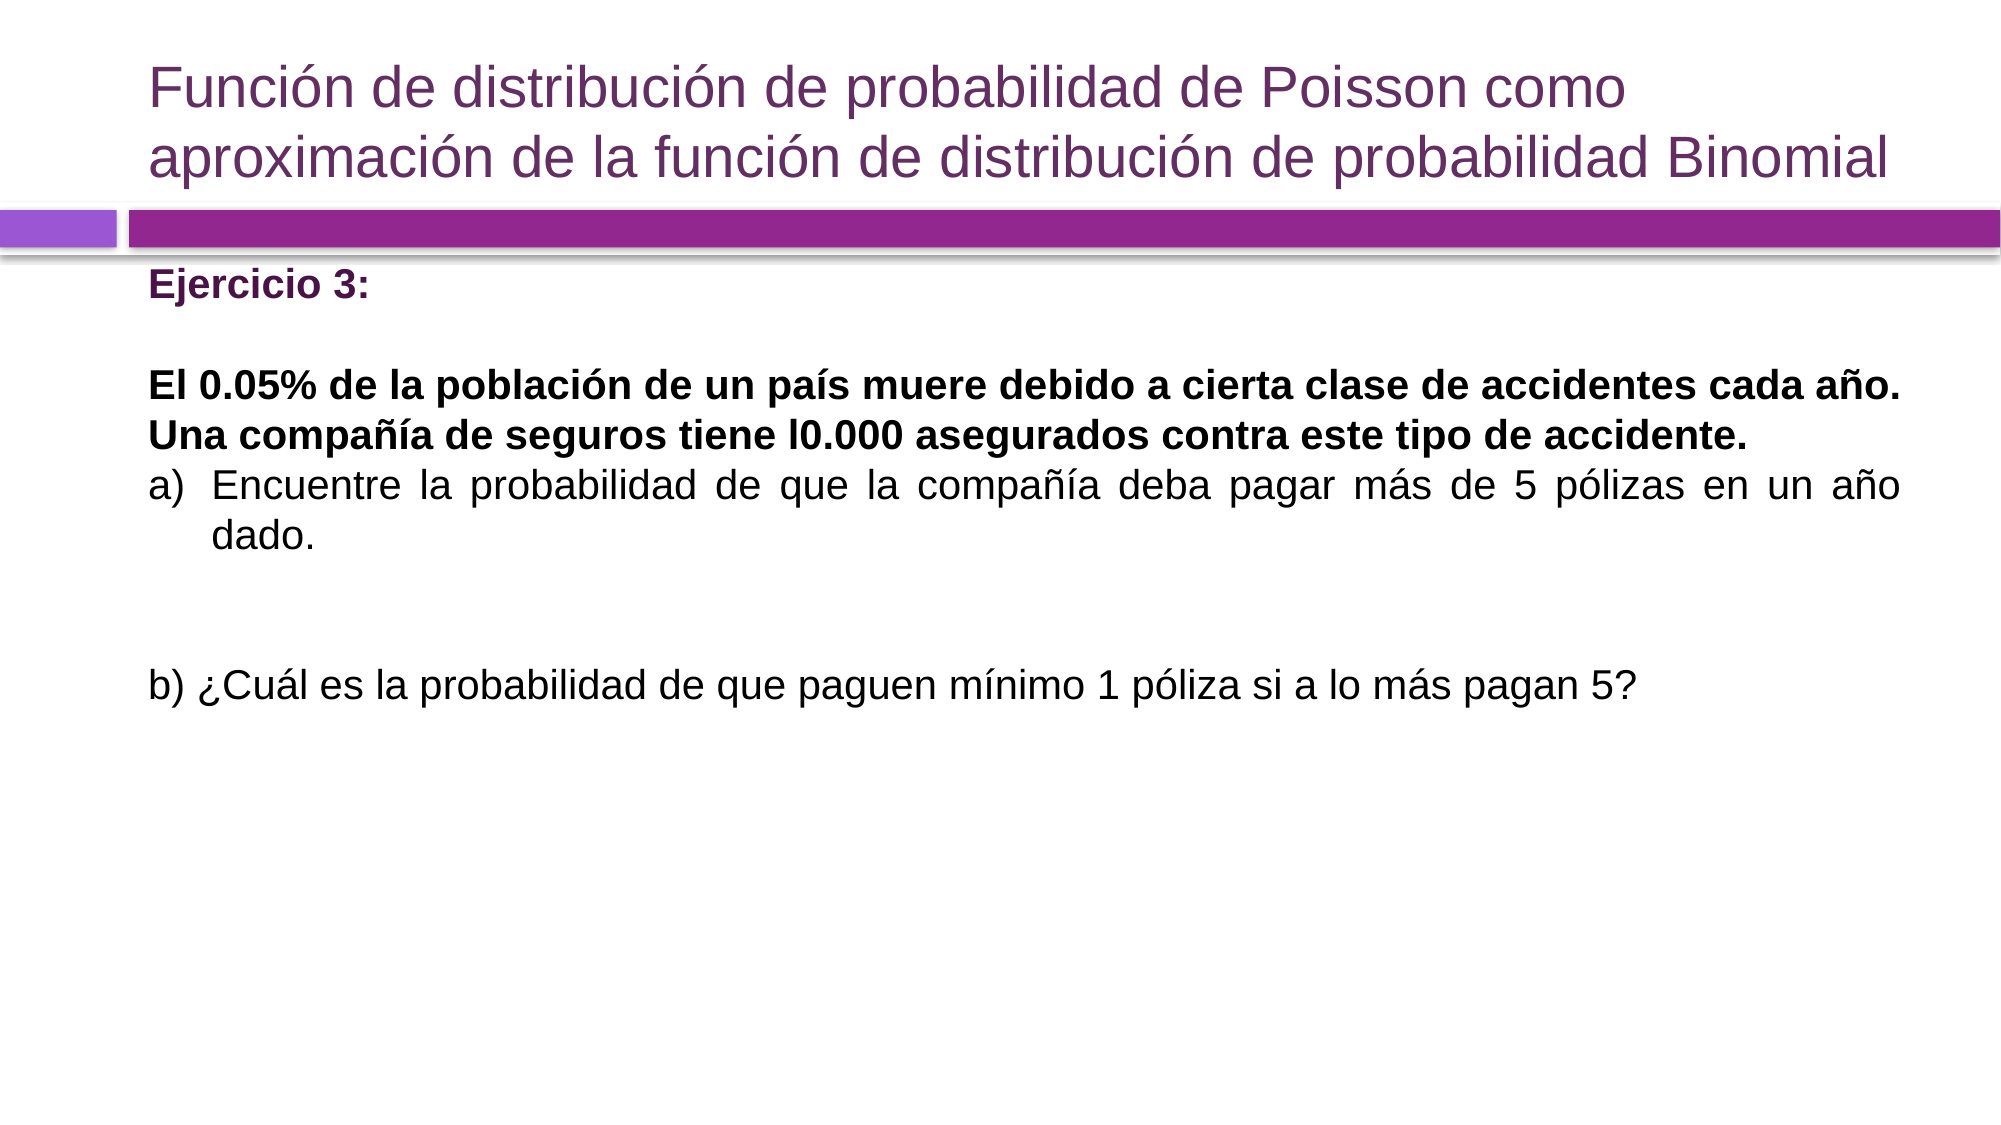

# Función de distribución de probabilidad de Poisson como aproximación de la función de distribución de probabilidad Binomial
Ejercicio 3:

El 0.05% de la población de un país muere debido a cierta clase de accidentes cada año. Una compañía de seguros tiene l0.000 asegurados contra este tipo de accidente.
Encuentre la probabilidad de que la compañía deba pagar más de 5 pólizas en un año dado.

b) ¿Cuál es la probabilidad de que paguen mínimo 1 póliza si a lo más pagan 5?